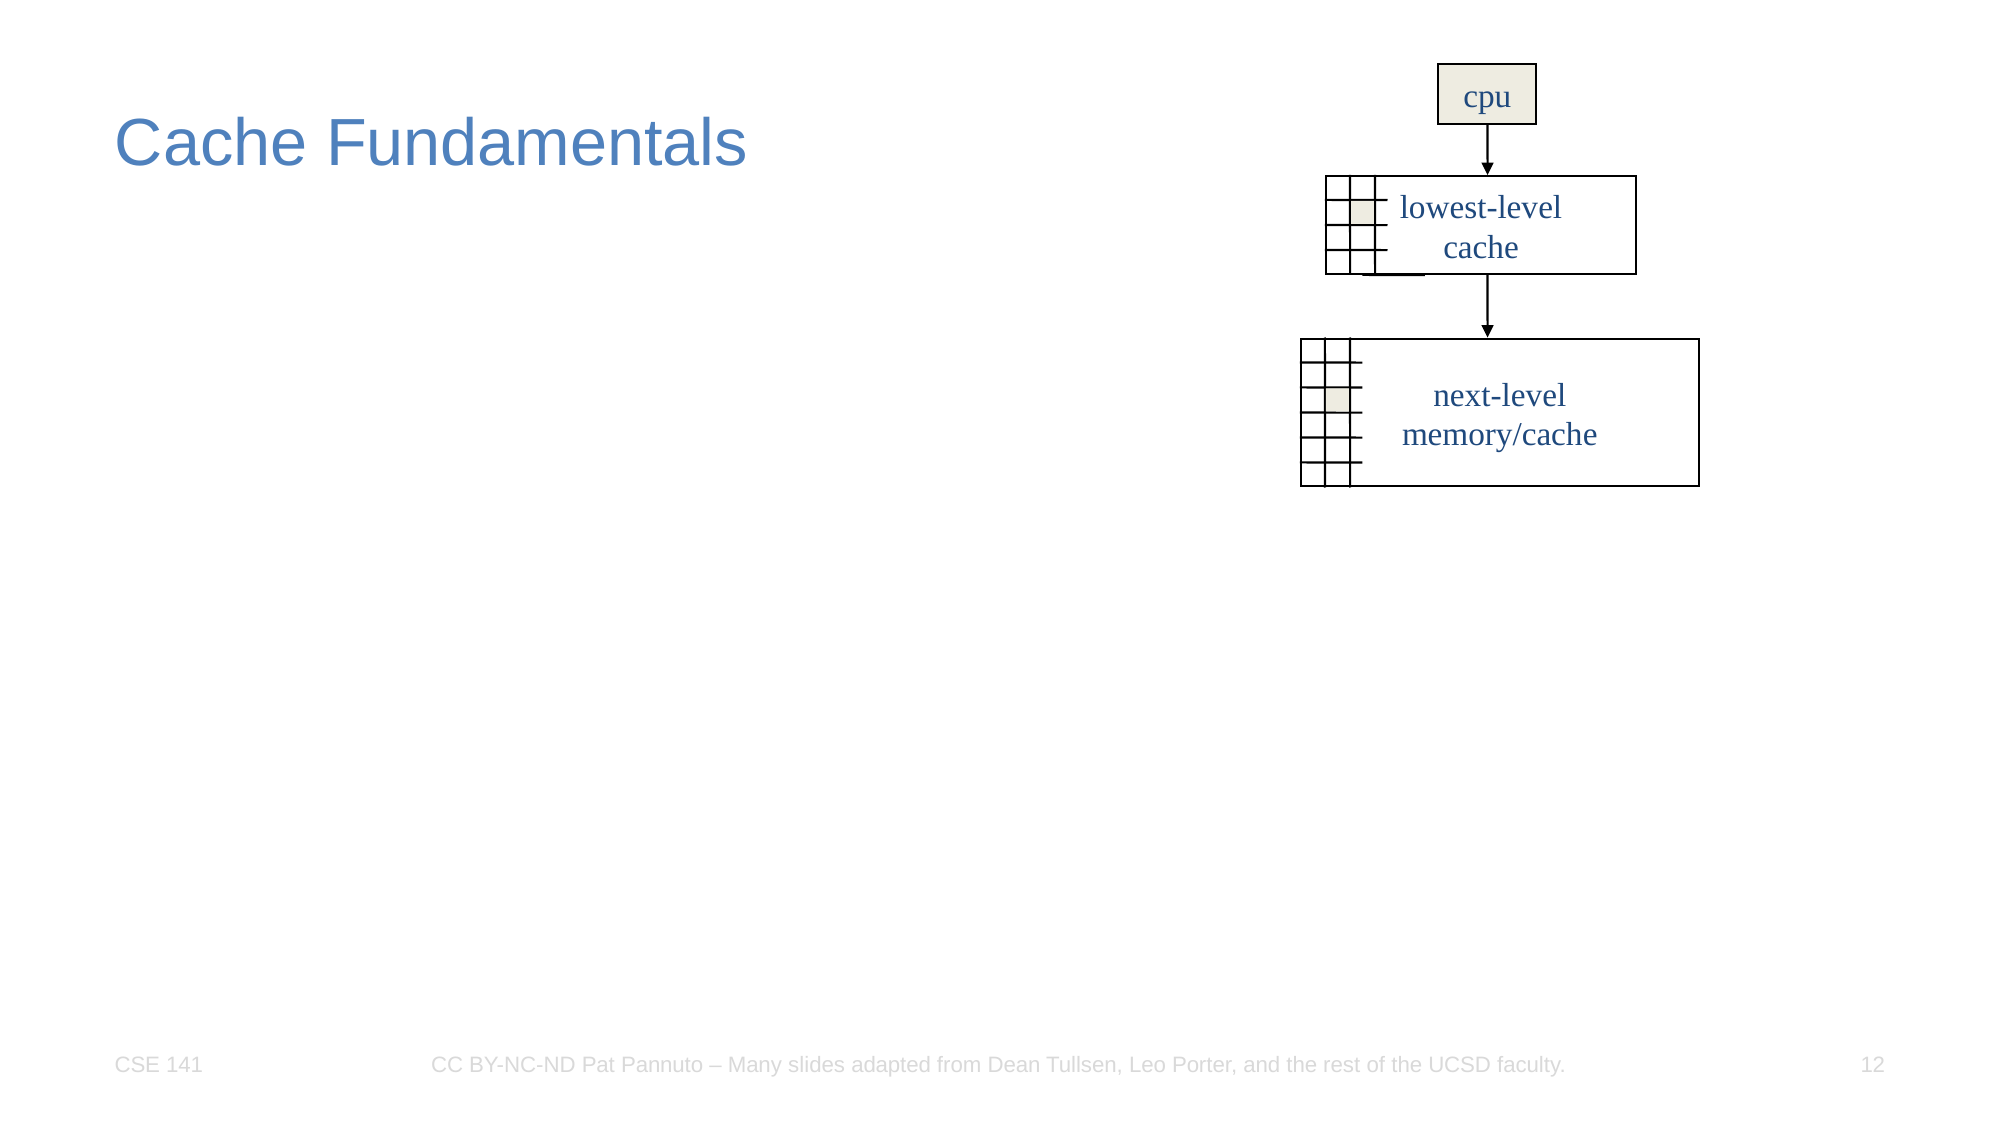

# Cache Fundamentals
cpu

lowest-level
cache

next-level
memory/cache